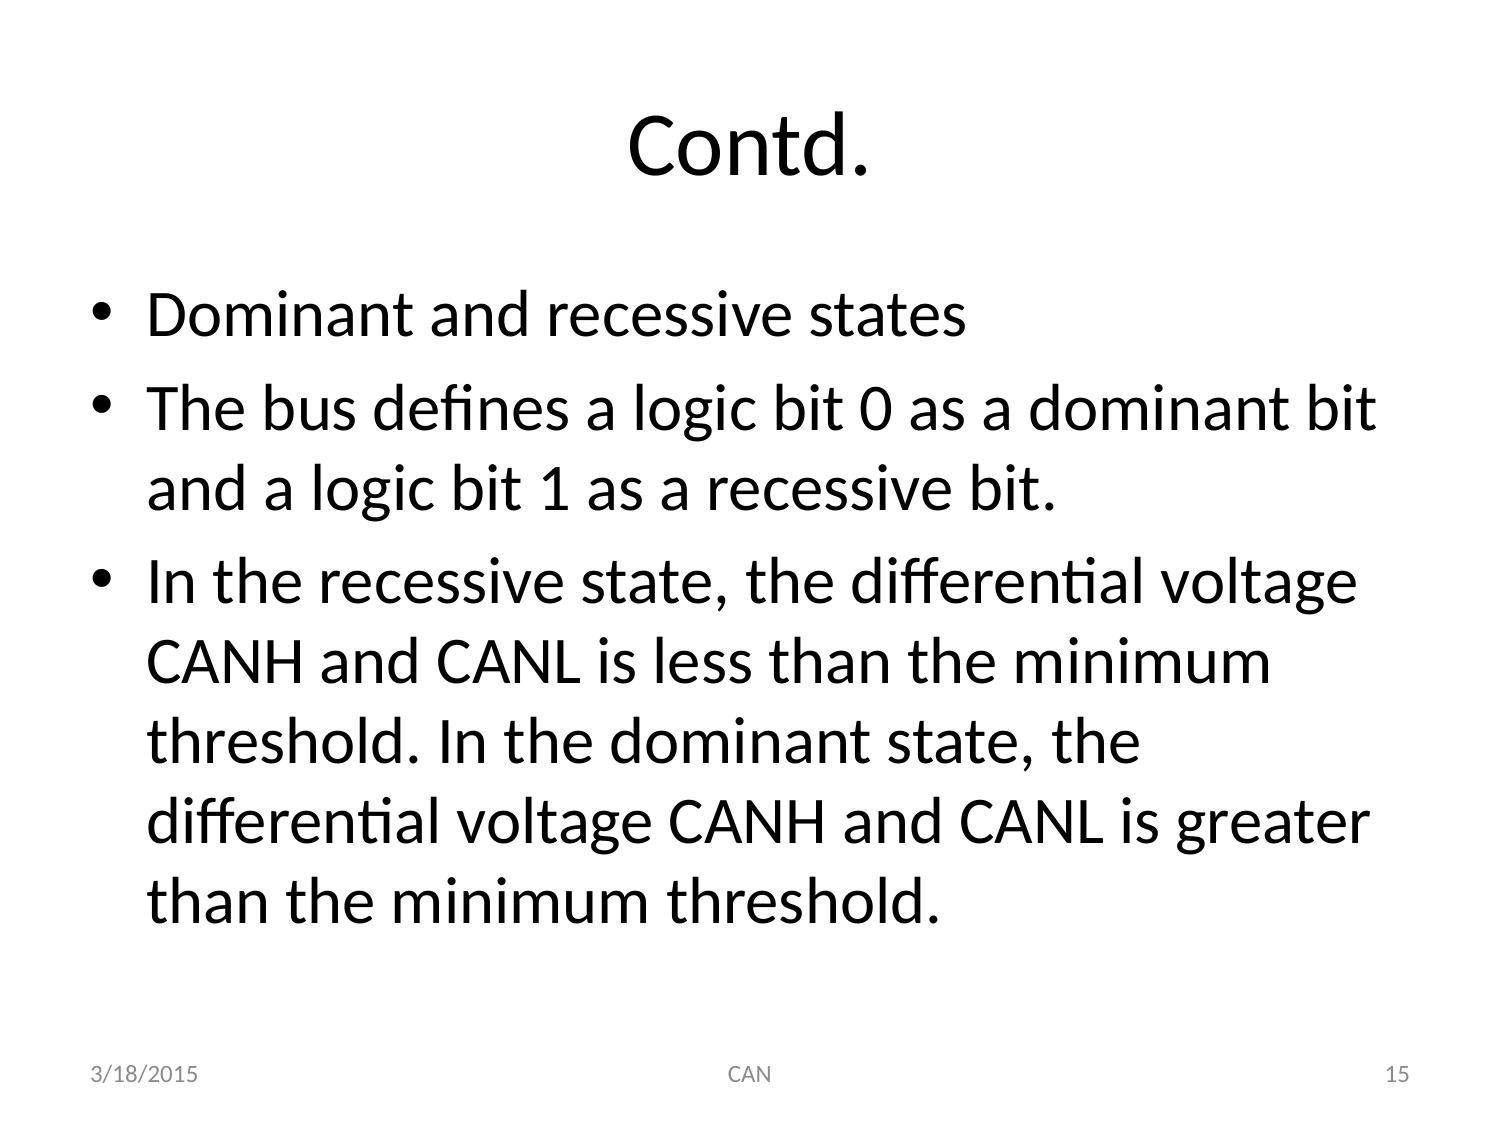

# Contd.
Dominant and recessive states
The bus defines a logic bit 0 as a dominant bit and a logic bit 1 as a recessive bit.
In the recessive state, the differential voltage CANH and CANL is less than the minimum threshold. In the dominant state, the differential voltage CANH and CANL is greater than the minimum threshold.
3/18/2015
CAN
15